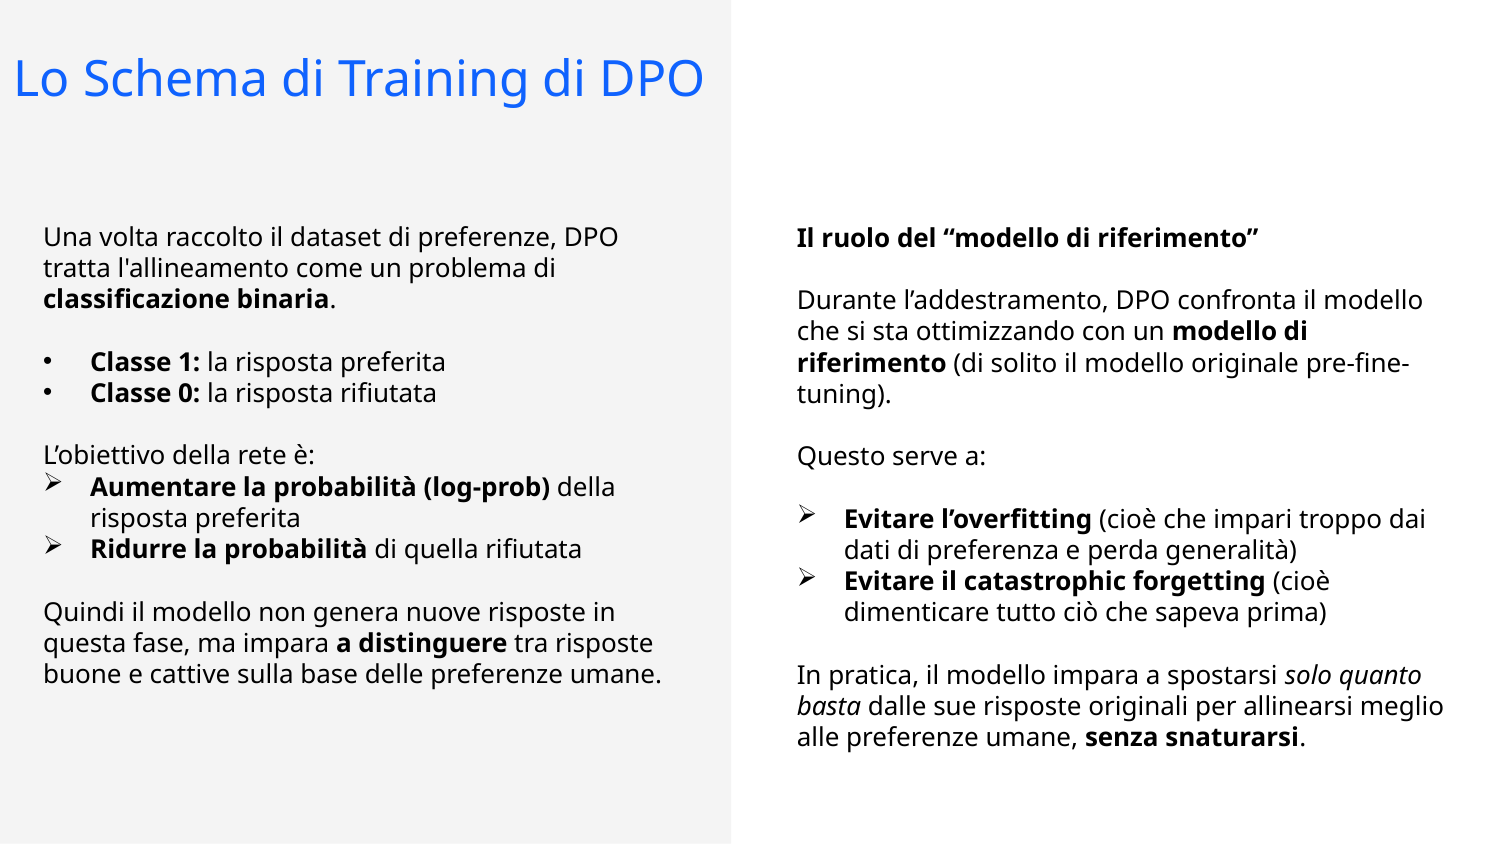

Lo Schema di Training di DPO
Una volta raccolto il dataset di preferenze, DPO tratta l'allineamento come un problema di classificazione binaria.

Classe 1: la risposta preferita
Classe 0: la risposta rifiutata

L’obiettivo della rete è:
Aumentare la probabilità (log-prob) della risposta preferita
Ridurre la probabilità di quella rifiutata

Quindi il modello non genera nuove risposte in questa fase, ma impara a distinguere tra risposte buone e cattive sulla base delle preferenze umane.
Il ruolo del “modello di riferimento”

Durante l’addestramento, DPO confronta il modello che si sta ottimizzando con un modello di riferimento (di solito il modello originale pre-fine-tuning).
Questo serve a:

Evitare l’overfitting (cioè che impari troppo dai dati di preferenza e perda generalità)
Evitare il catastrophic forgetting (cioè dimenticare tutto ciò che sapeva prima)

In pratica, il modello impara a spostarsi solo quanto basta dalle sue risposte originali per allinearsi meglio alle preferenze umane, senza snaturarsi.